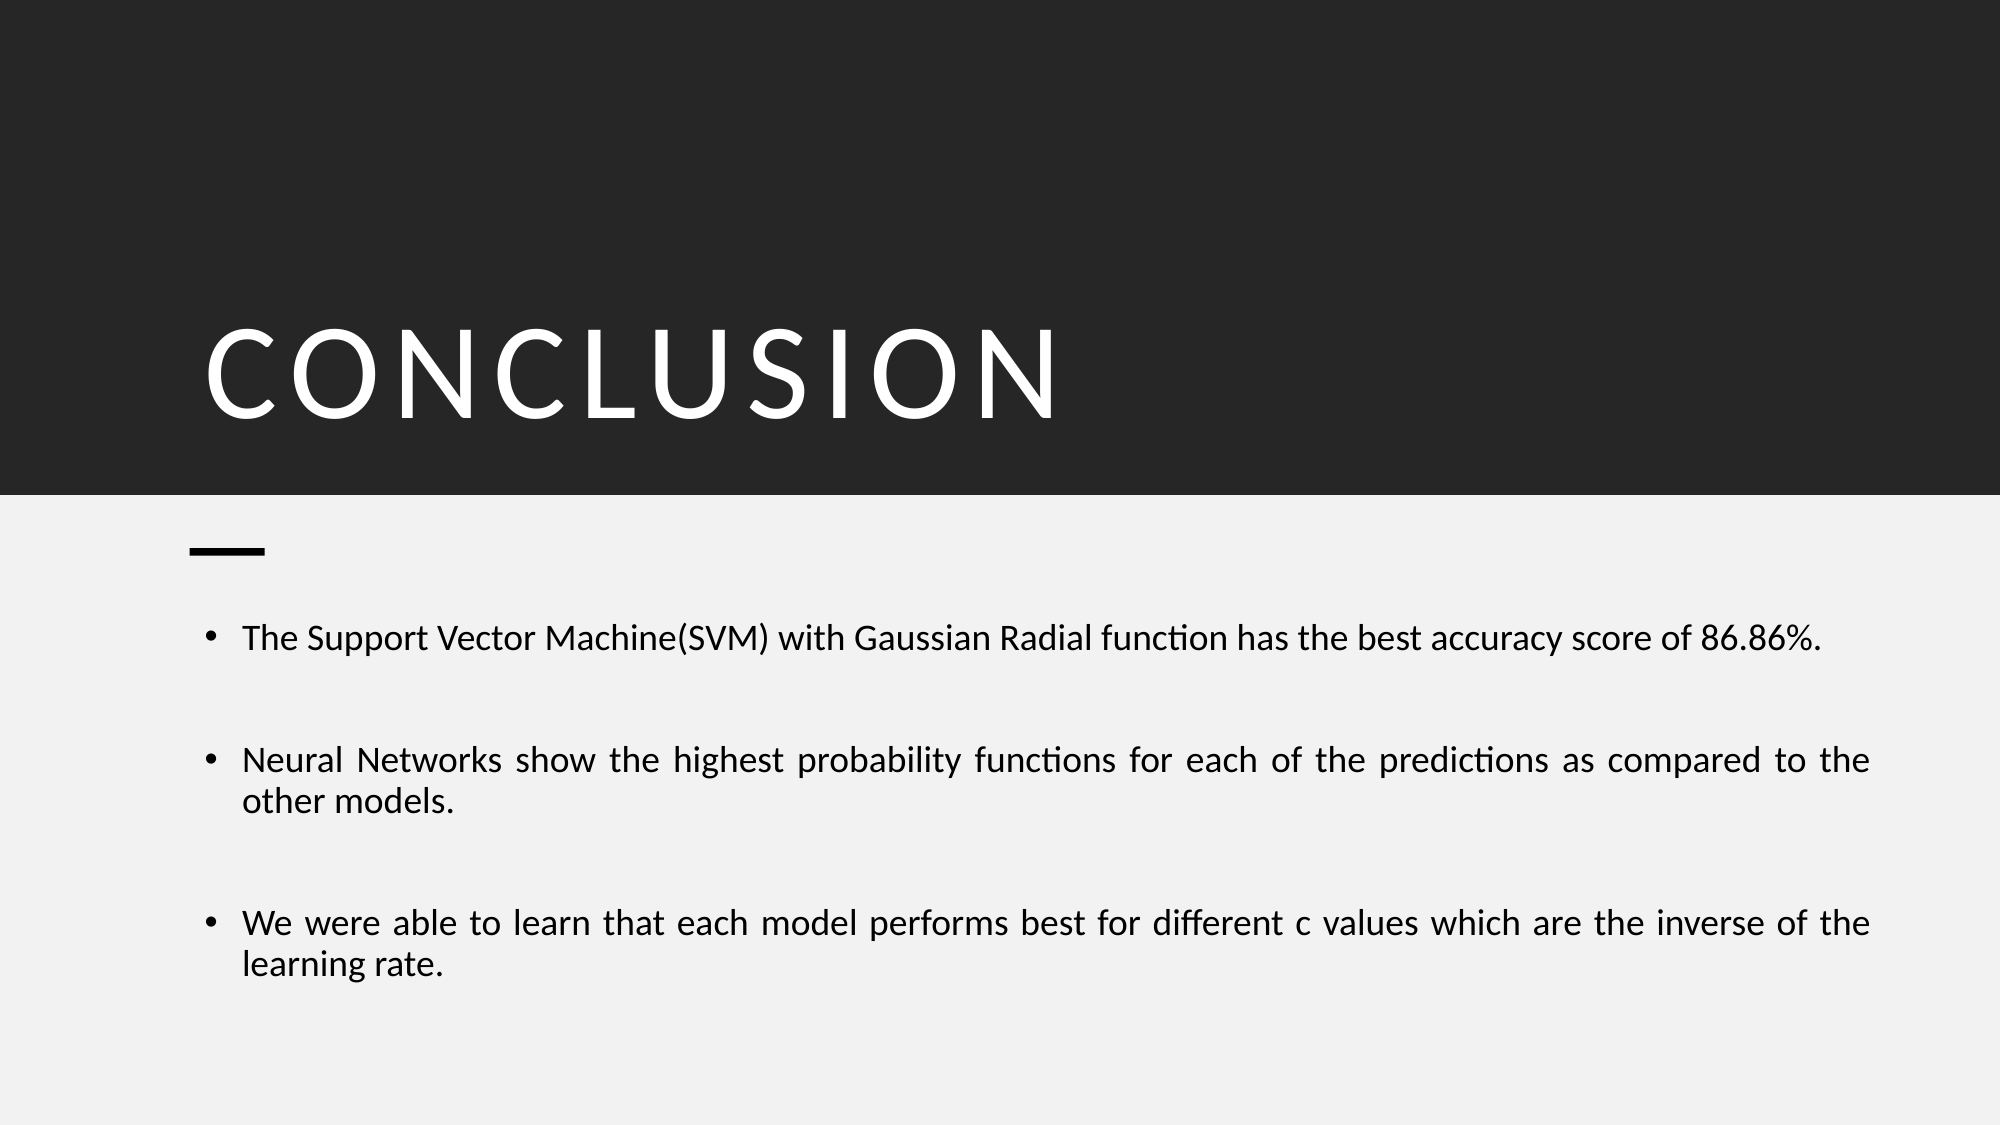

# CONCLUSION

The Support Vector Machine(SVM) with Gaussian Radial function has the best accuracy score of 86.86%.

Neural Networks show the highest probability functions for each of the predictions as compared to the other models.

We were able to learn that each model performs best for different c values which are the inverse of the learning rate.